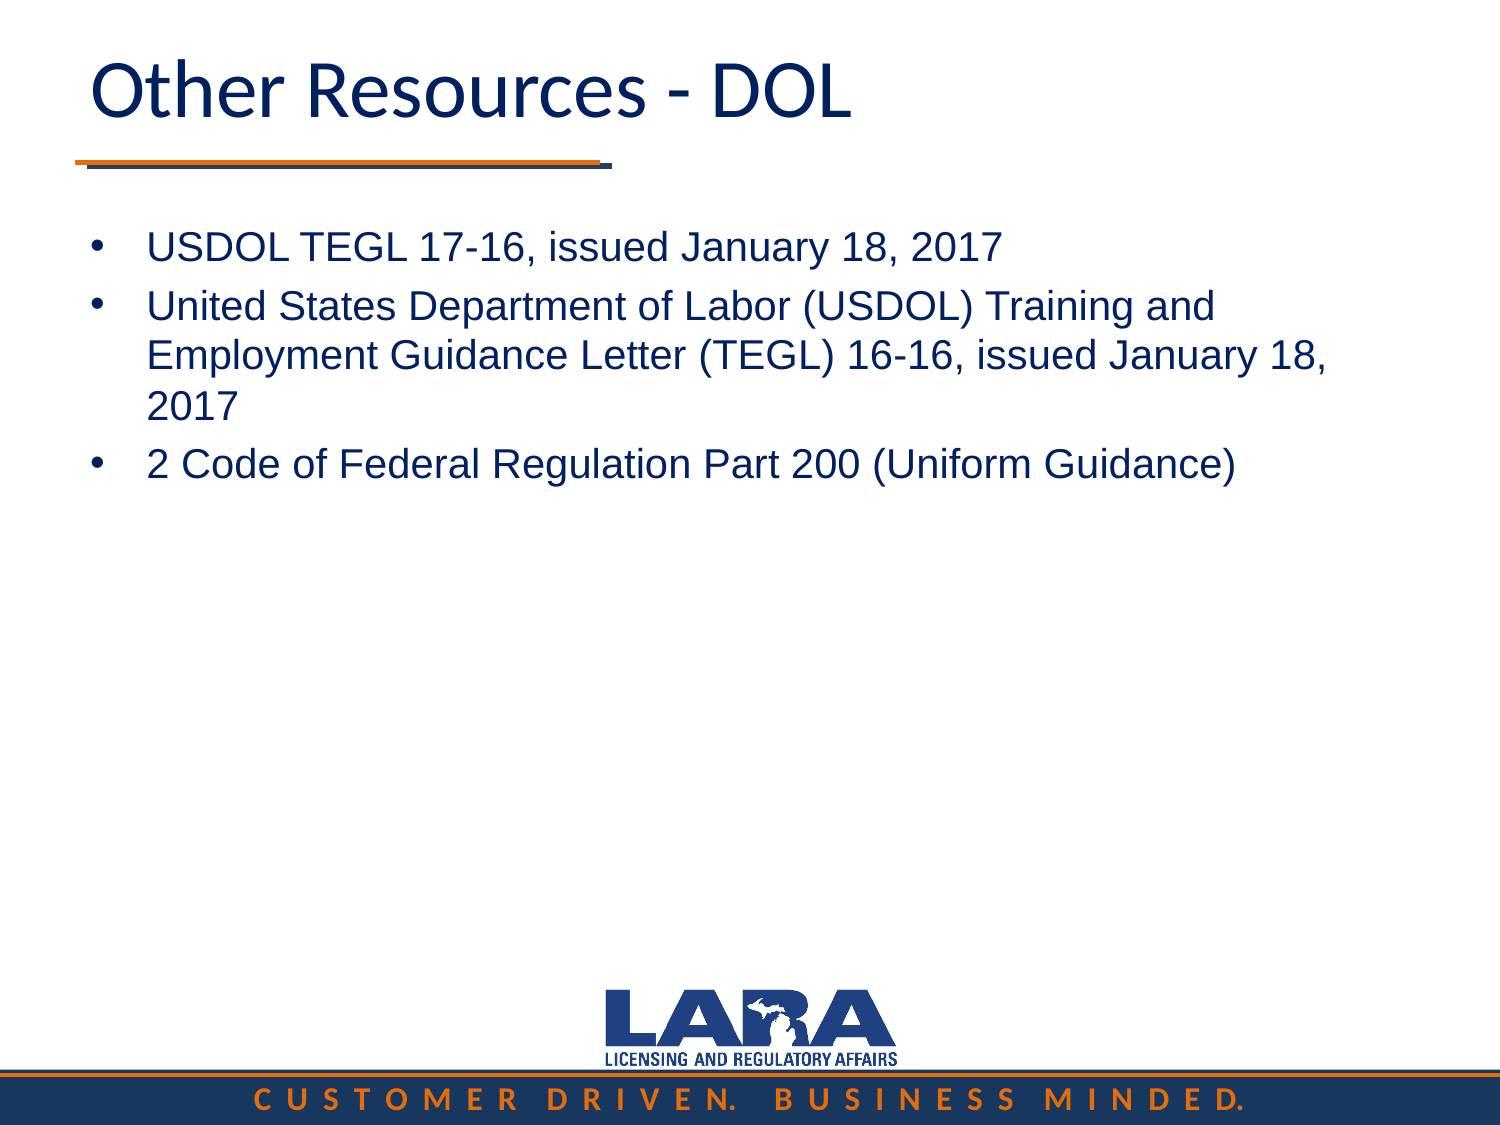

# Other Resources - DOL
USDOL TEGL 17-16, issued January 18, 2017
United States Department of Labor (USDOL) Training and Employment Guidance Letter (TEGL) 16-16, issued January 18, 2017
2 Code of Federal Regulation Part 200 (Uniform Guidance)